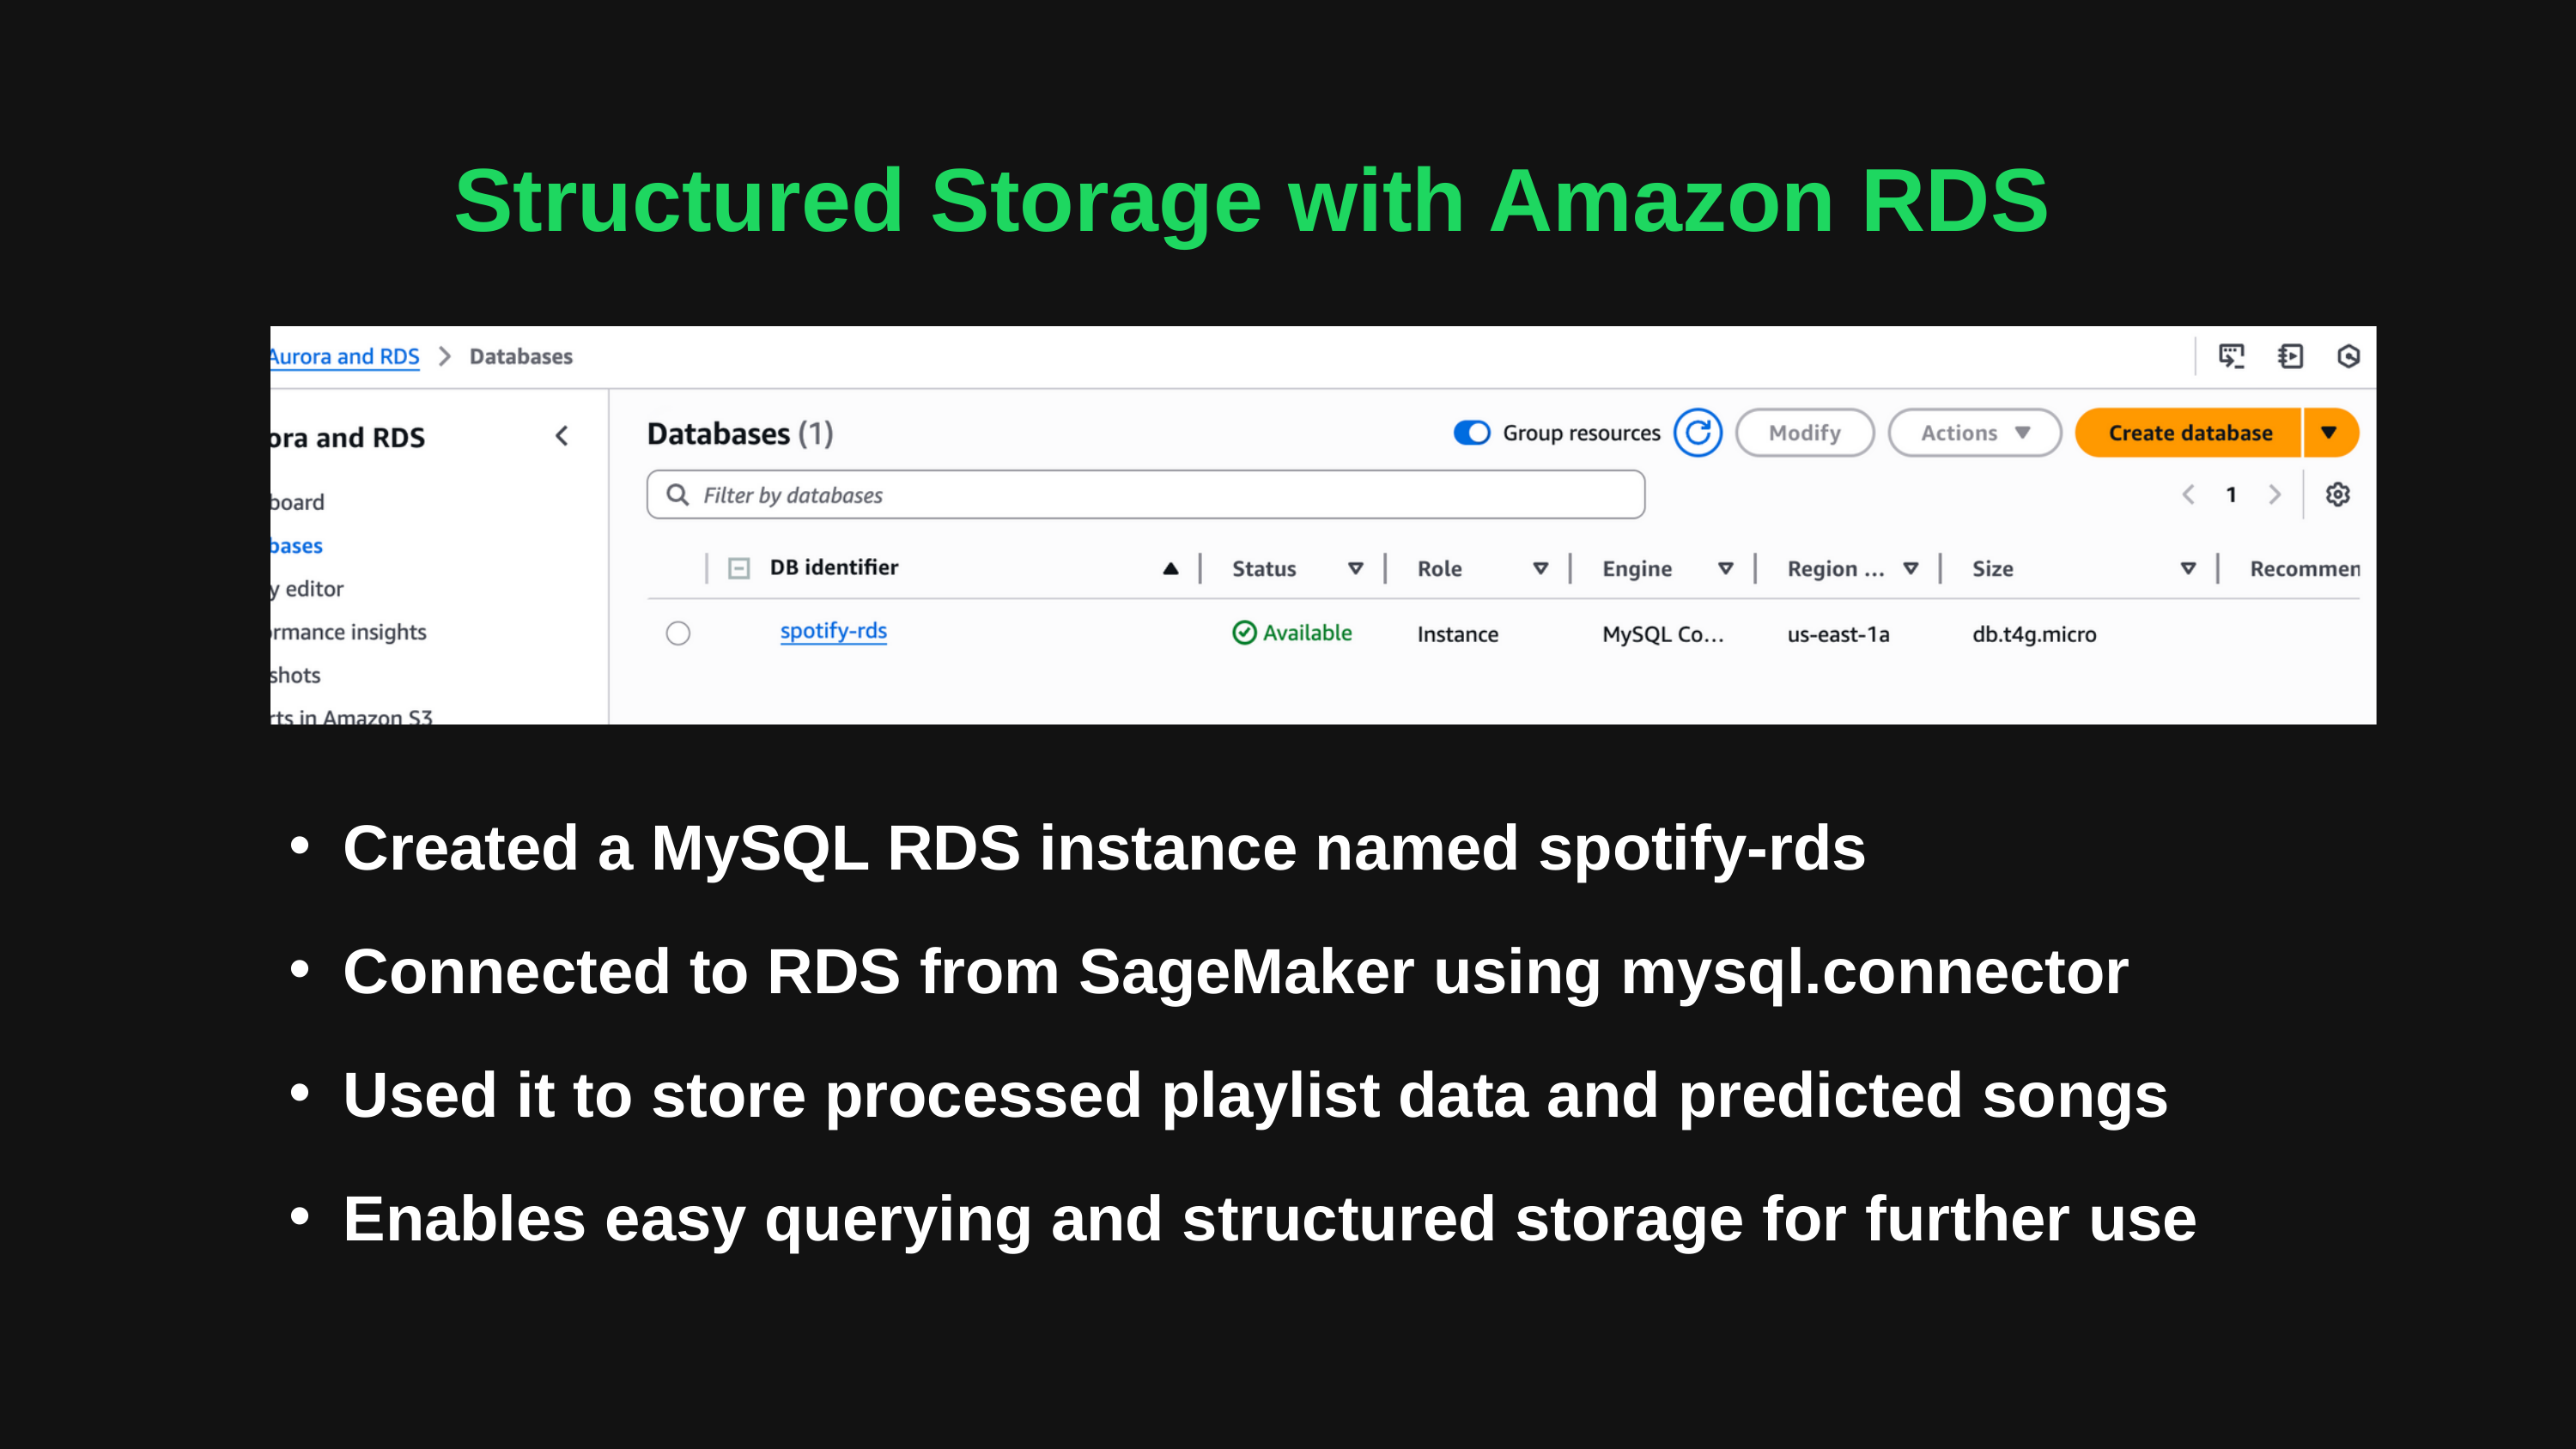

Structured Storage with Amazon RDS

Created a MySQL RDS instance named spotify-rds
Connected to RDS from SageMaker using mysql.connector
Used it to store processed playlist data and predicted songs
Enables easy querying and structured storage for further use